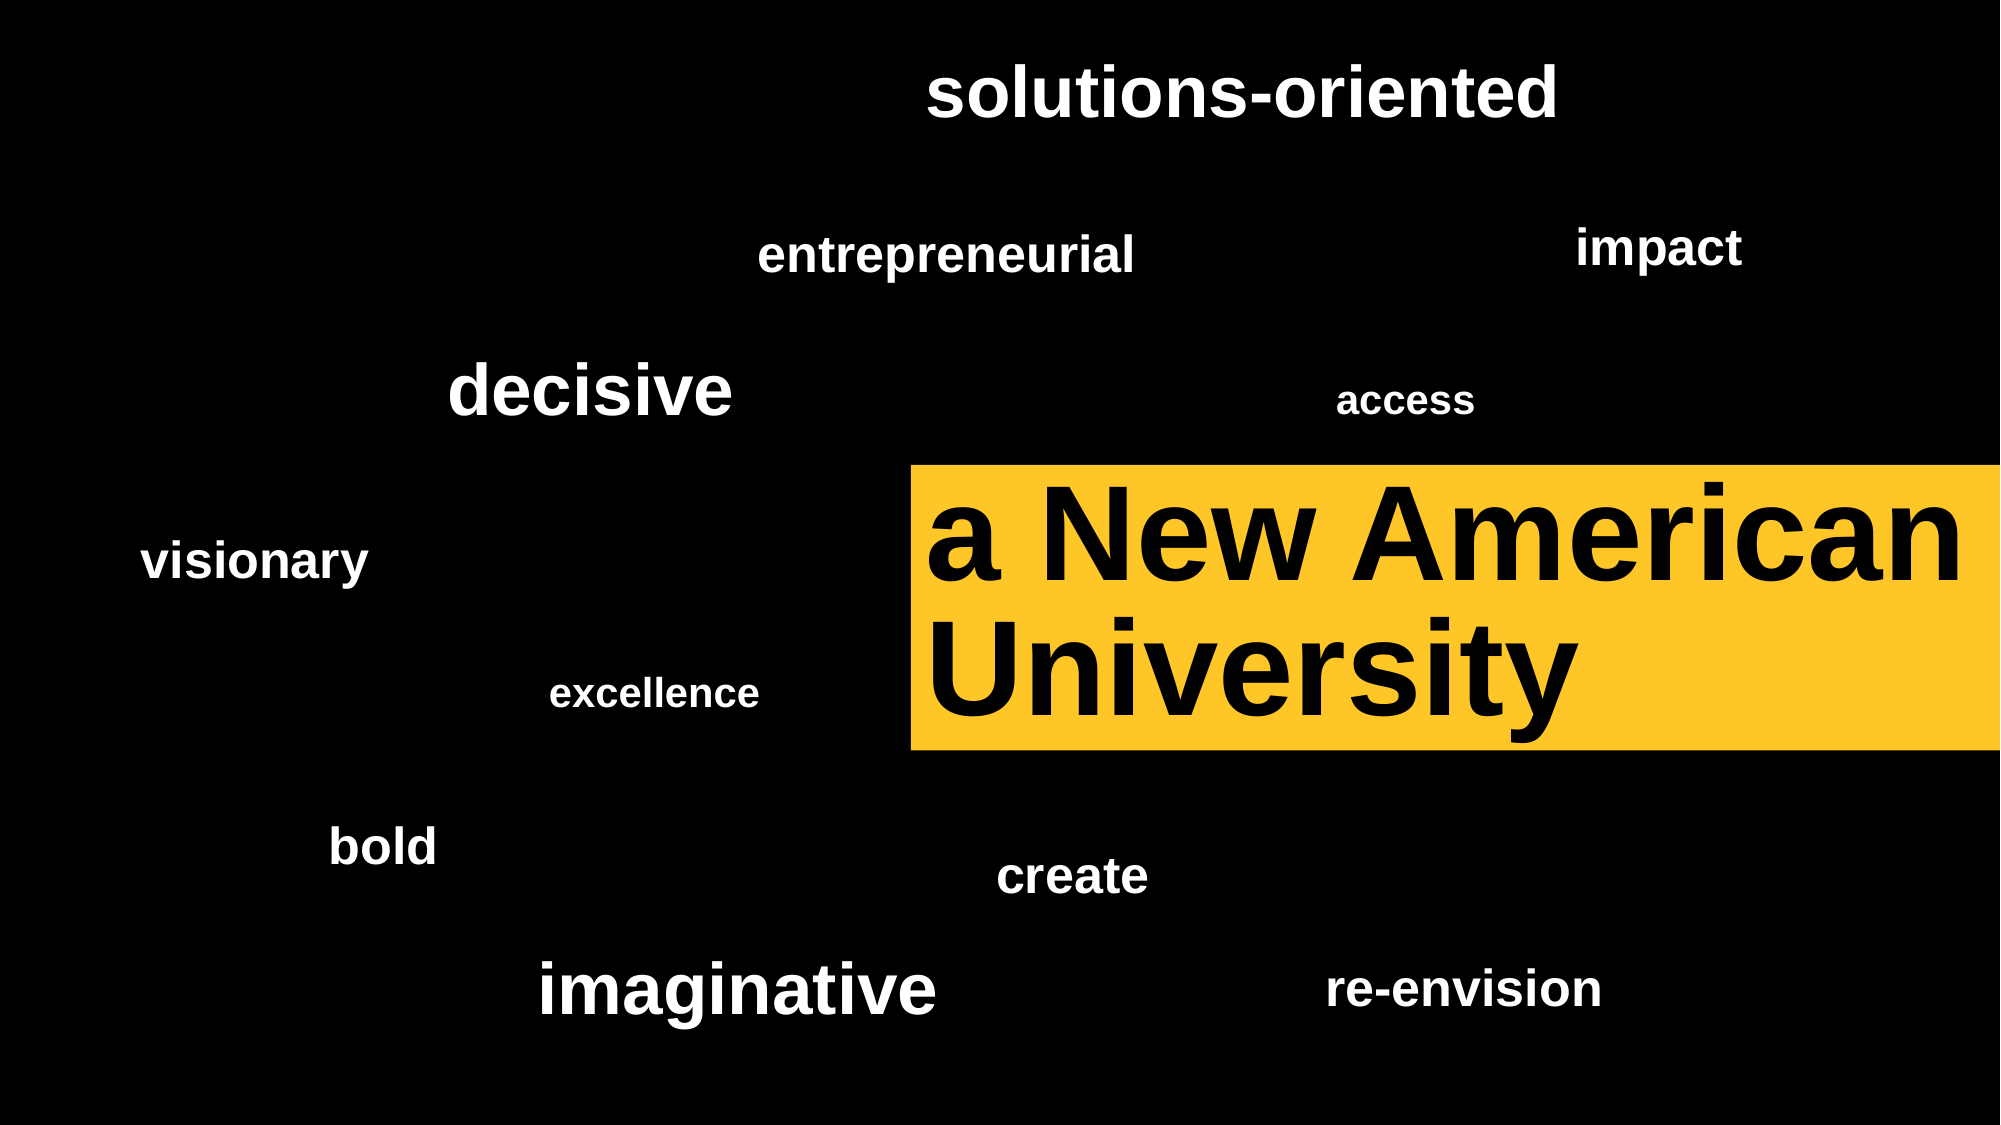

solutions-oriented
impact
entrepreneurial
decisive
access
a New American University
visionary
excellence
bold
create
imaginative
re-envision